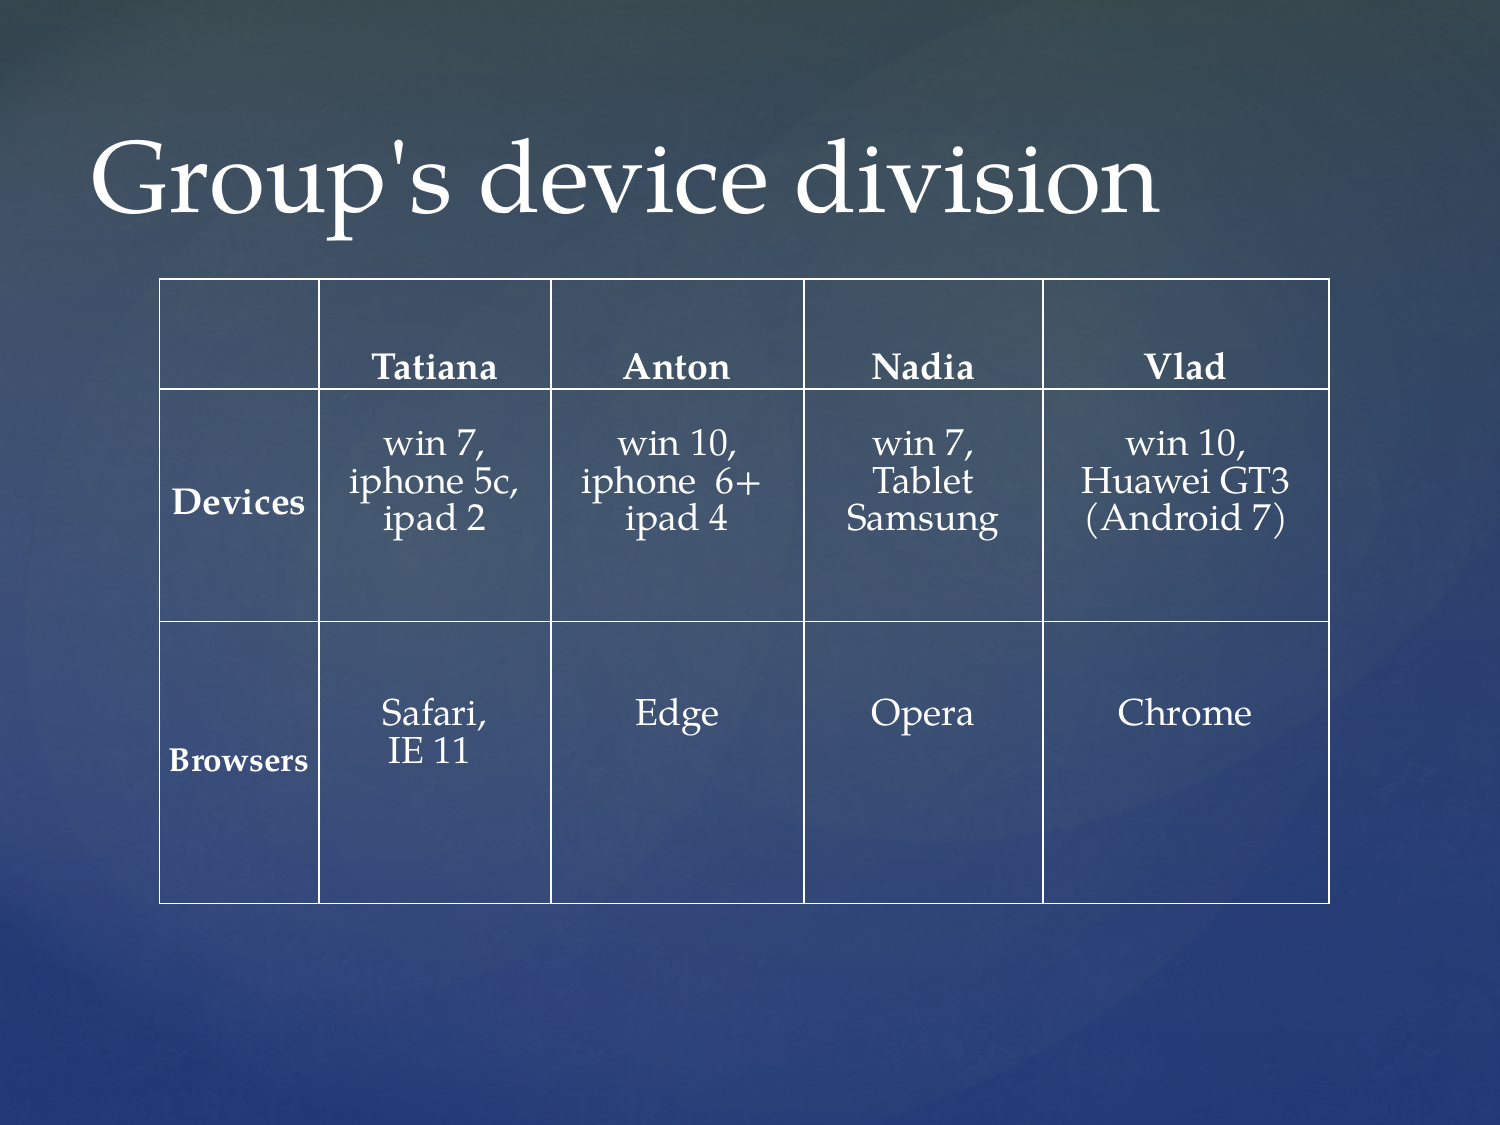

# Group's device division
|  | Tatiana | Anton | Nadia | Vlad |
| --- | --- | --- | --- | --- |
| Devices | win 7, iphone 5c, ipad 2 | win 10, iphone 6+ ipad 4 | win 7, Tablet Samsung | win 10, Huawei GT3 (Android 7) |
| Browsers | Safari, IE 11 | Edge | Opera | Chrome |